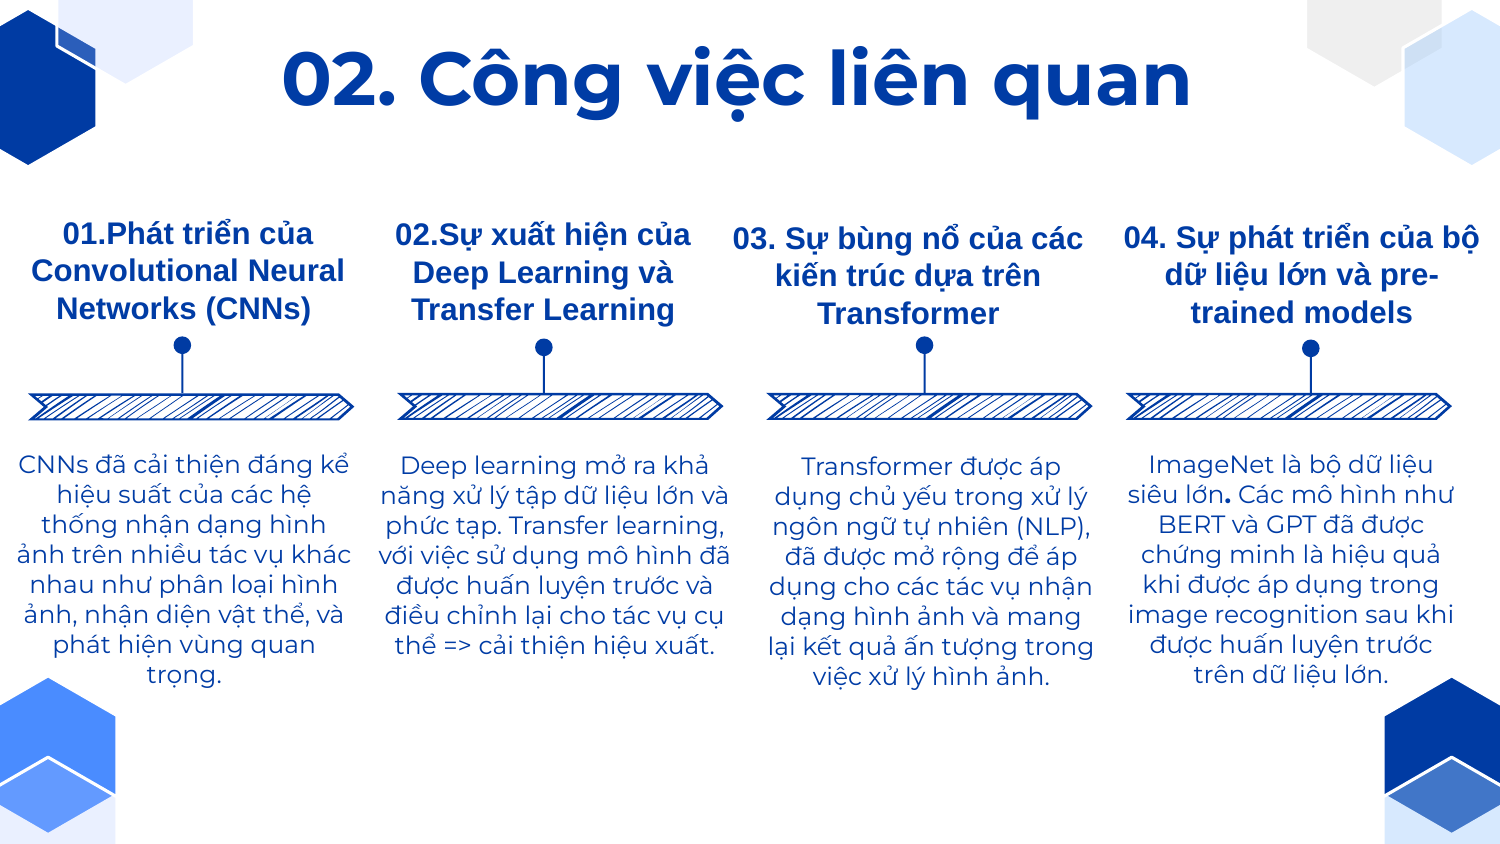

# 02. Công việc liên quan
01.Phát triển của Convolutional Neural Networks (CNNs)
02.Sự xuất hiện của Deep Learning và Transfer Learning
04. Sự phát triển của bộ dữ liệu lớn và pre-trained models
03. Sự bùng nổ của các kiến trúc dựa trên Transformer

Deep learning mở ra khả năng xử lý tập dữ liệu lớn và phức tạp. Transfer learning, với việc sử dụng mô hình đã được huấn luyện trước và điều chỉnh lại cho tác vụ cụ thể => cải thiện hiệu xuất.
ImageNet là bộ dữ liệu siêu lớn. Các mô hình như BERT và GPT đã được chứng minh là hiệu quả khi được áp dụng trong image recognition sau khi được huấn luyện trước trên dữ liệu lớn.
CNNs đã cải thiện đáng kể hiệu suất của các hệ thống nhận dạng hình ảnh trên nhiều tác vụ khác nhau như phân loại hình ảnh, nhận diện vật thể, và phát hiện vùng quan trọng.
Transformer được áp dụng chủ yếu trong xử lý ngôn ngữ tự nhiên (NLP), đã được mở rộng để áp dụng cho các tác vụ nhận dạng hình ảnh và mang lại kết quả ấn tượng trong việc xử lý hình ảnh.